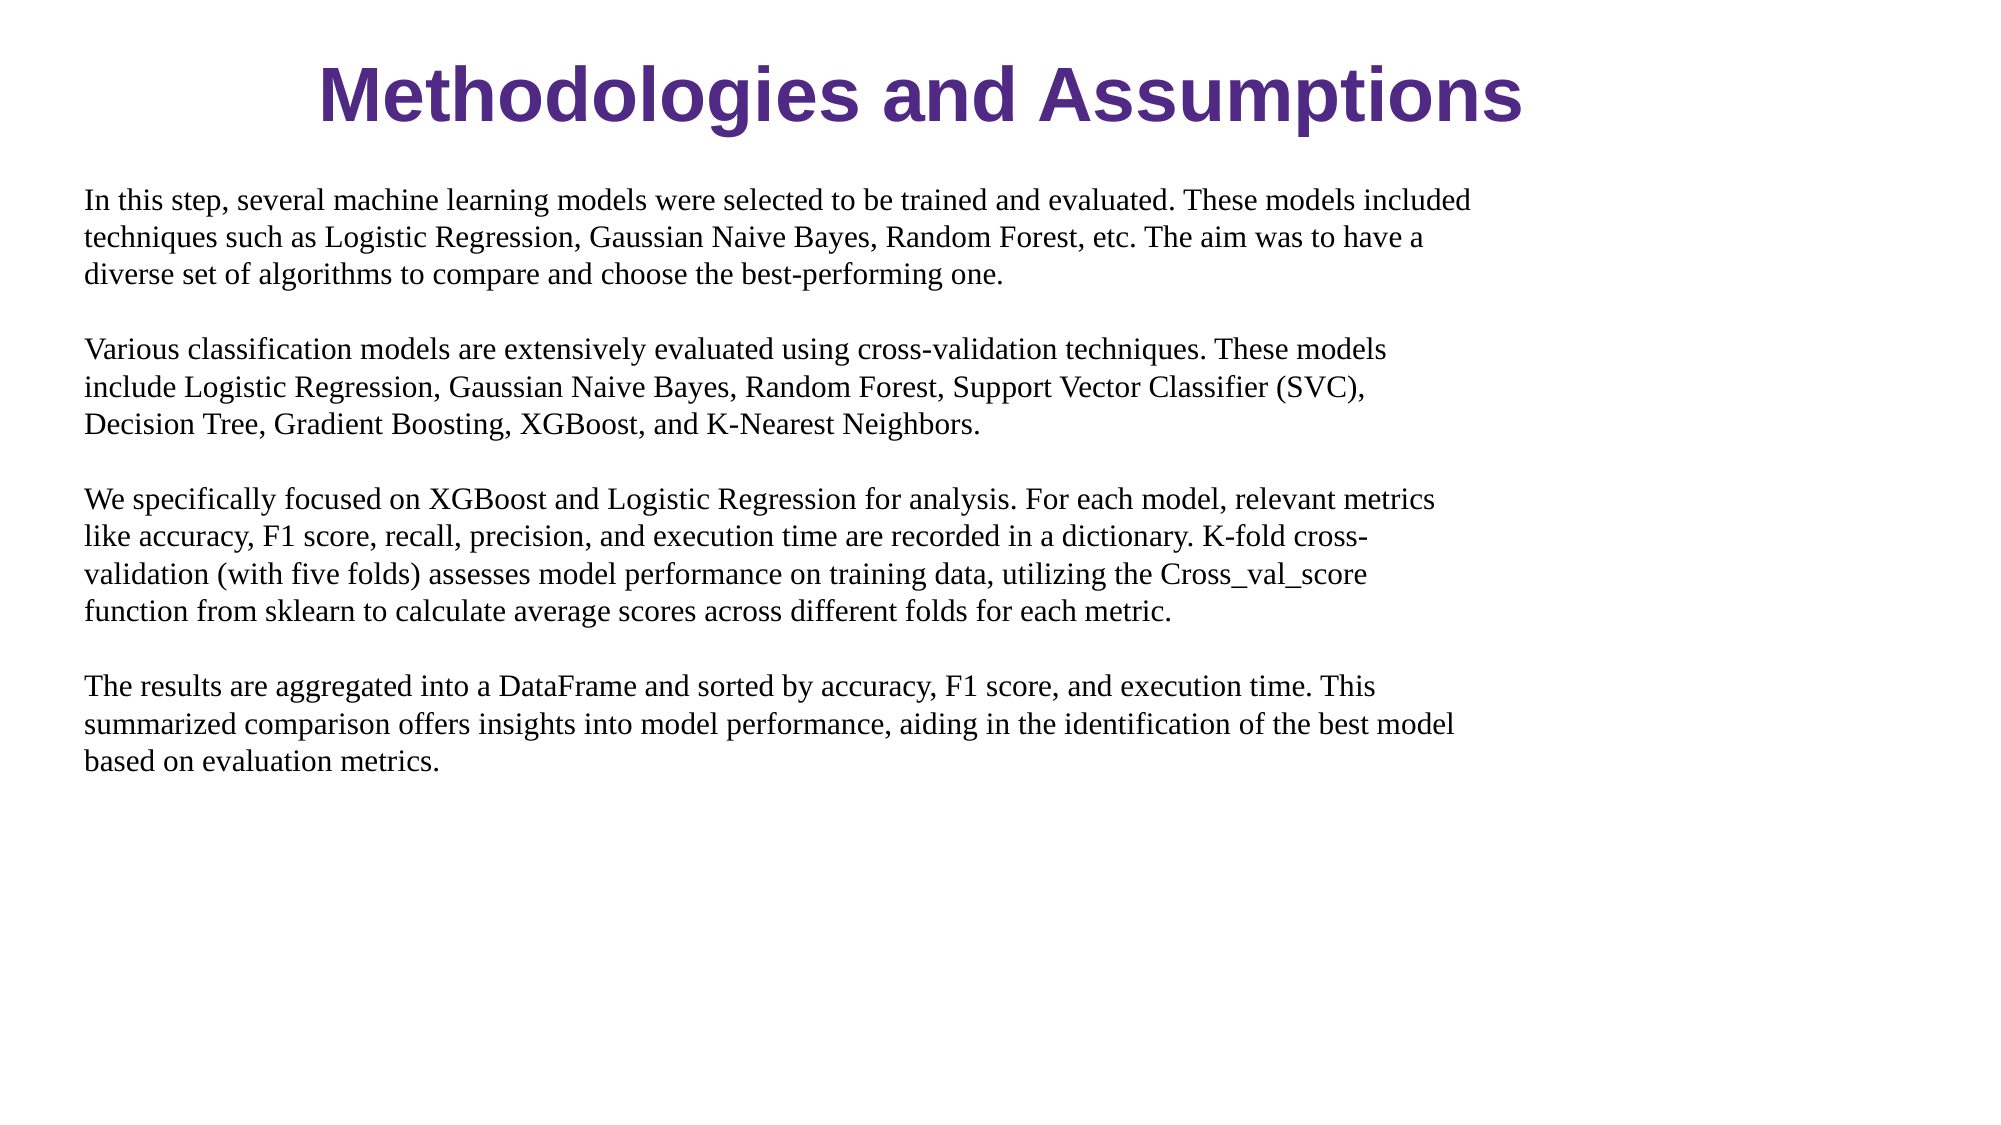

Methodologies and Assumptions

In this step, several machine learning models were selected to be trained and evaluated. These models included techniques such as Logistic Regression, Gaussian Naive Bayes, Random Forest, etc. The aim was to have a diverse set of algorithms to compare and choose the best-performing one.

Various classification models are extensively evaluated using cross-validation techniques. These models include Logistic Regression, Gaussian Naive Bayes, Random Forest, Support Vector Classifier (SVC), Decision Tree, Gradient Boosting, XGBoost, and K-Nearest Neighbors.

We specifically focused on XGBoost and Logistic Regression for analysis. For each model, relevant metrics like accuracy, F1 score, recall, precision, and execution time are recorded in a dictionary. K-fold cross-validation (with five folds) assesses model performance on training data, utilizing the Cross_val_score function from sklearn to calculate average scores across different folds for each metric.

The results are aggregated into a DataFrame and sorted by accuracy, F1 score, and execution time. This summarized comparison offers insights into model performance, aiding in the identification of the best model based on evaluation metrics.

13